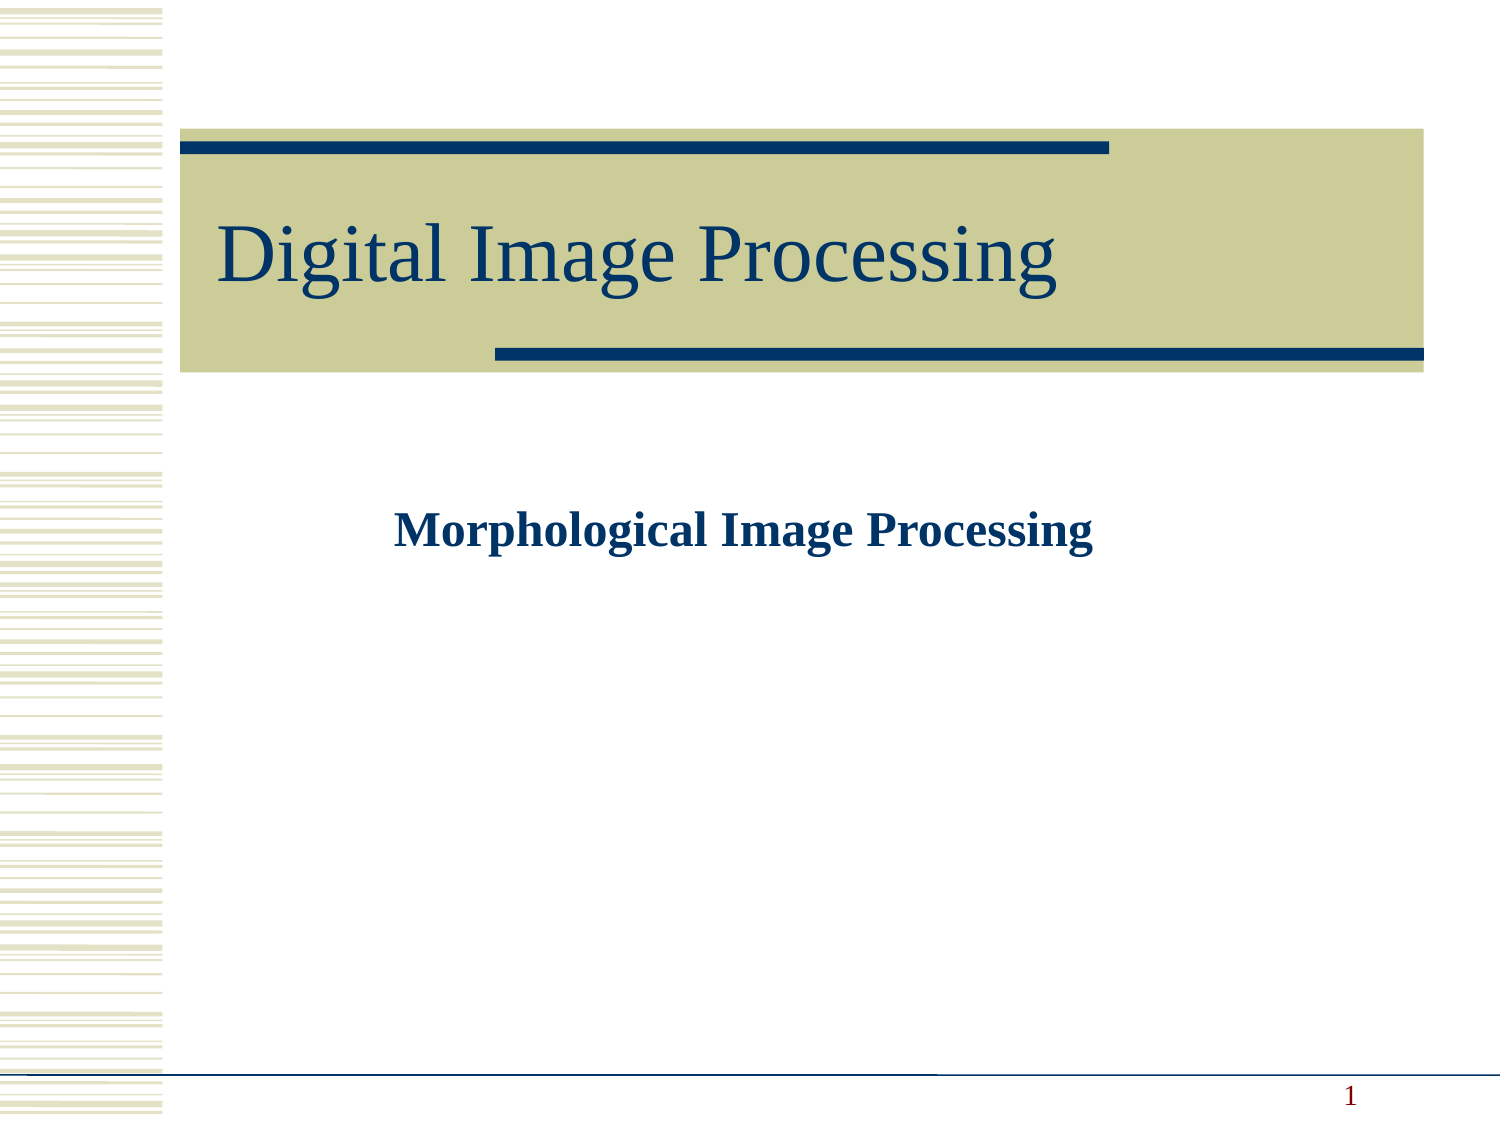

Digital Image Processing
Morphological Image Processing

1